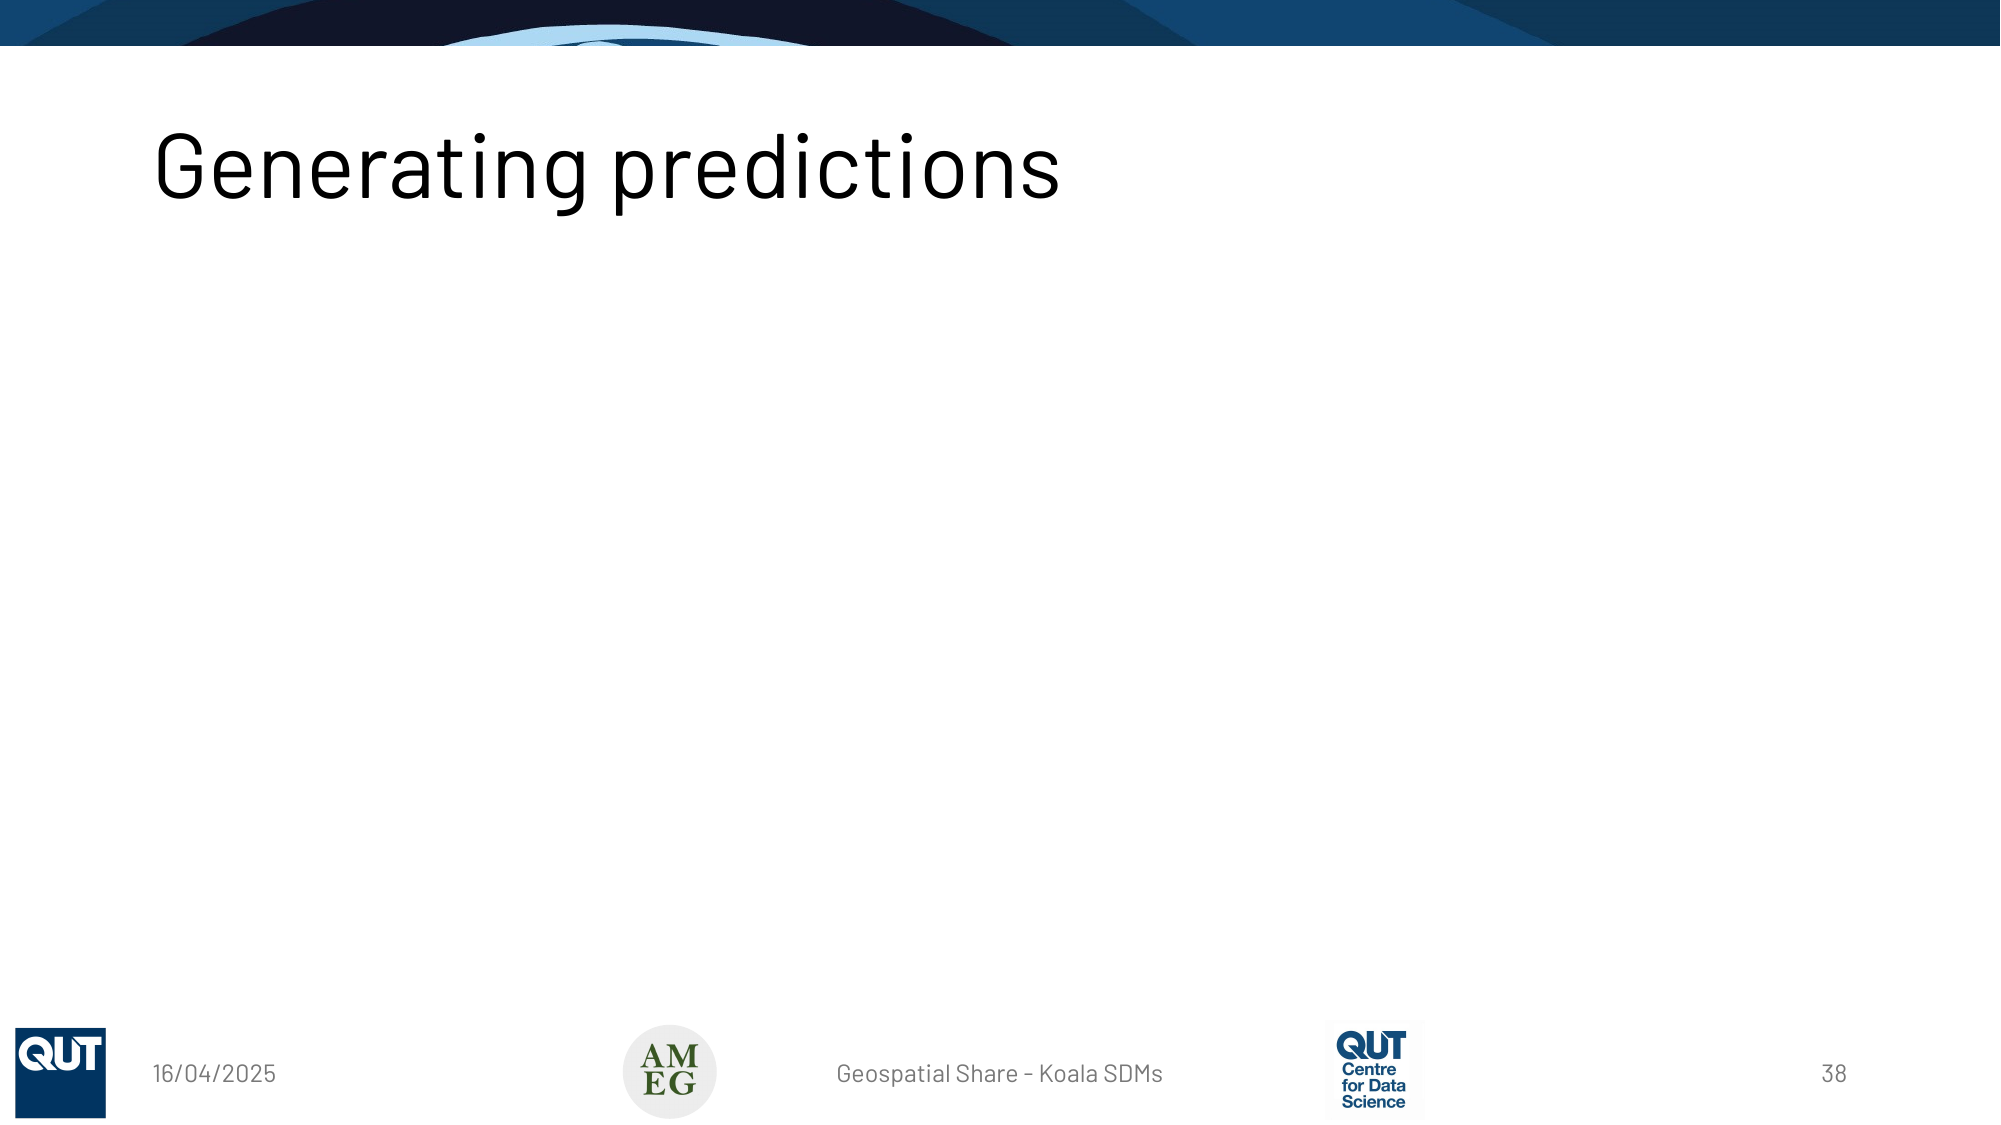

# Generating predictions
16/04/2025
Geospatial Share - Koala SDMs
38